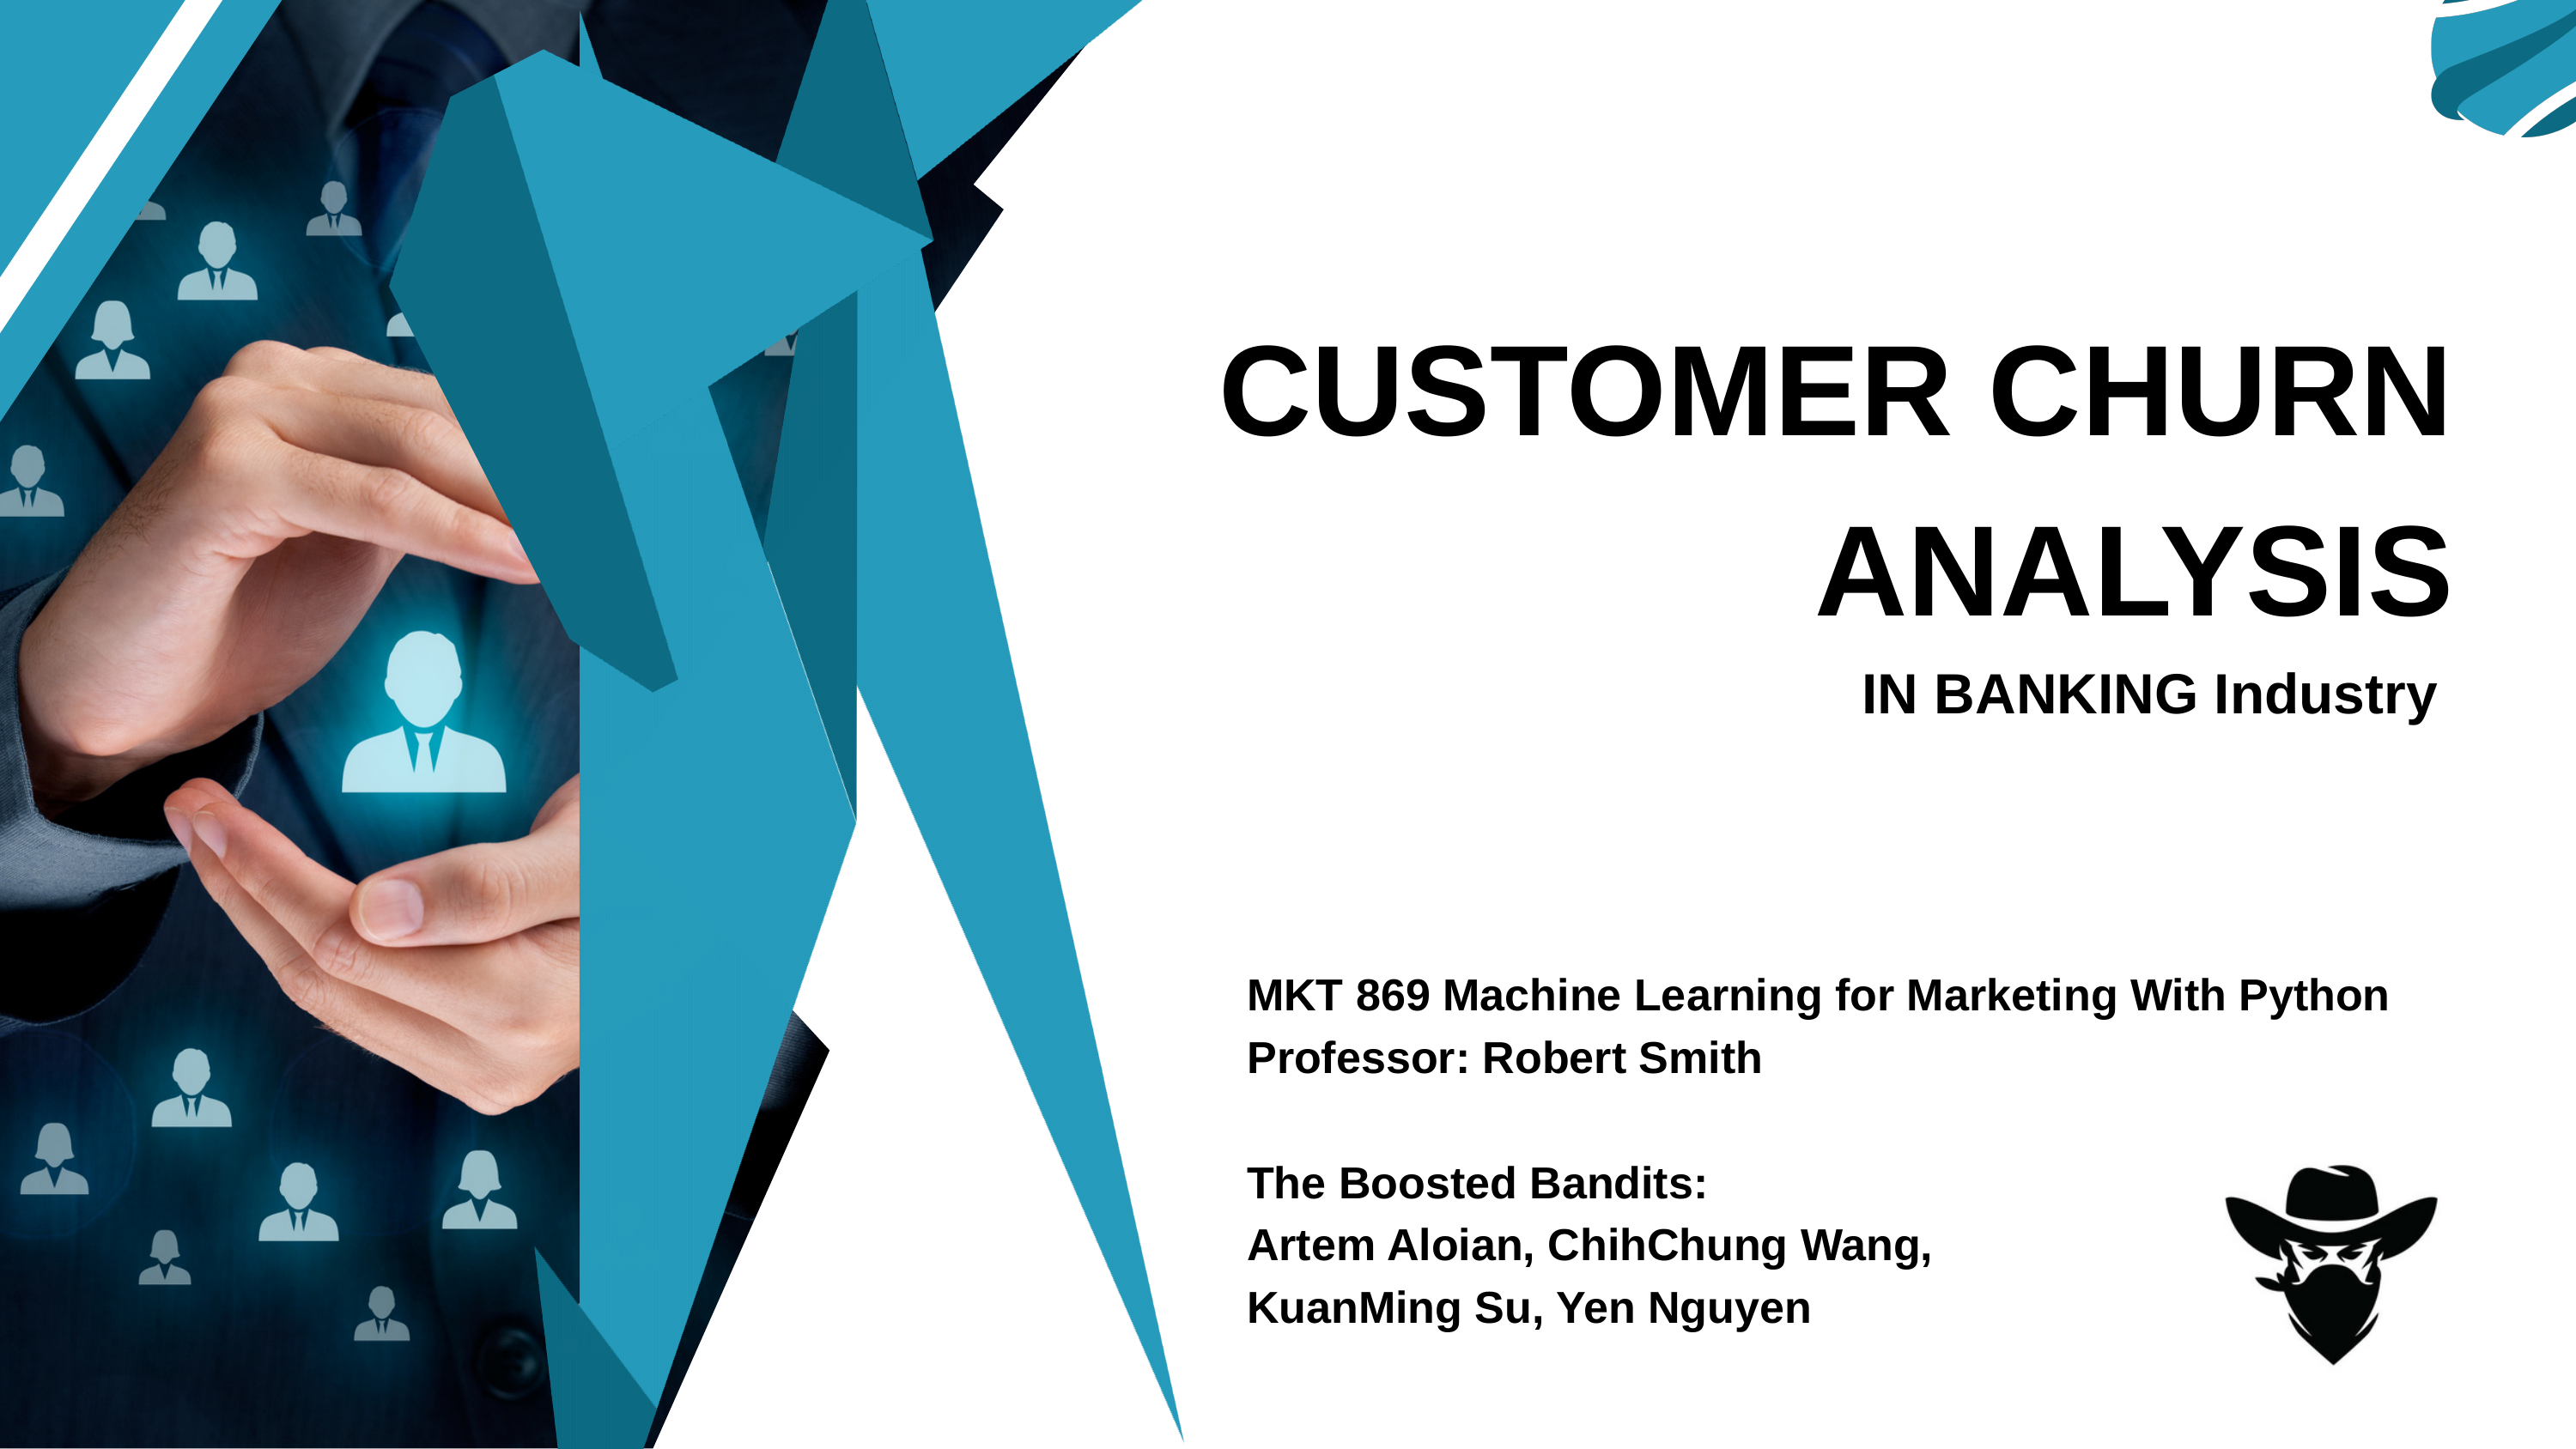

CUSTOMER CHURN ANALYSIS

IN BANKING Industry
MKT 869 Machine Learning for Marketing With Python
Professor: Robert Smith

The Boosted Bandits:
Artem Aloian, ChihChung Wang,
KuanMing Su, Yen Nguyen